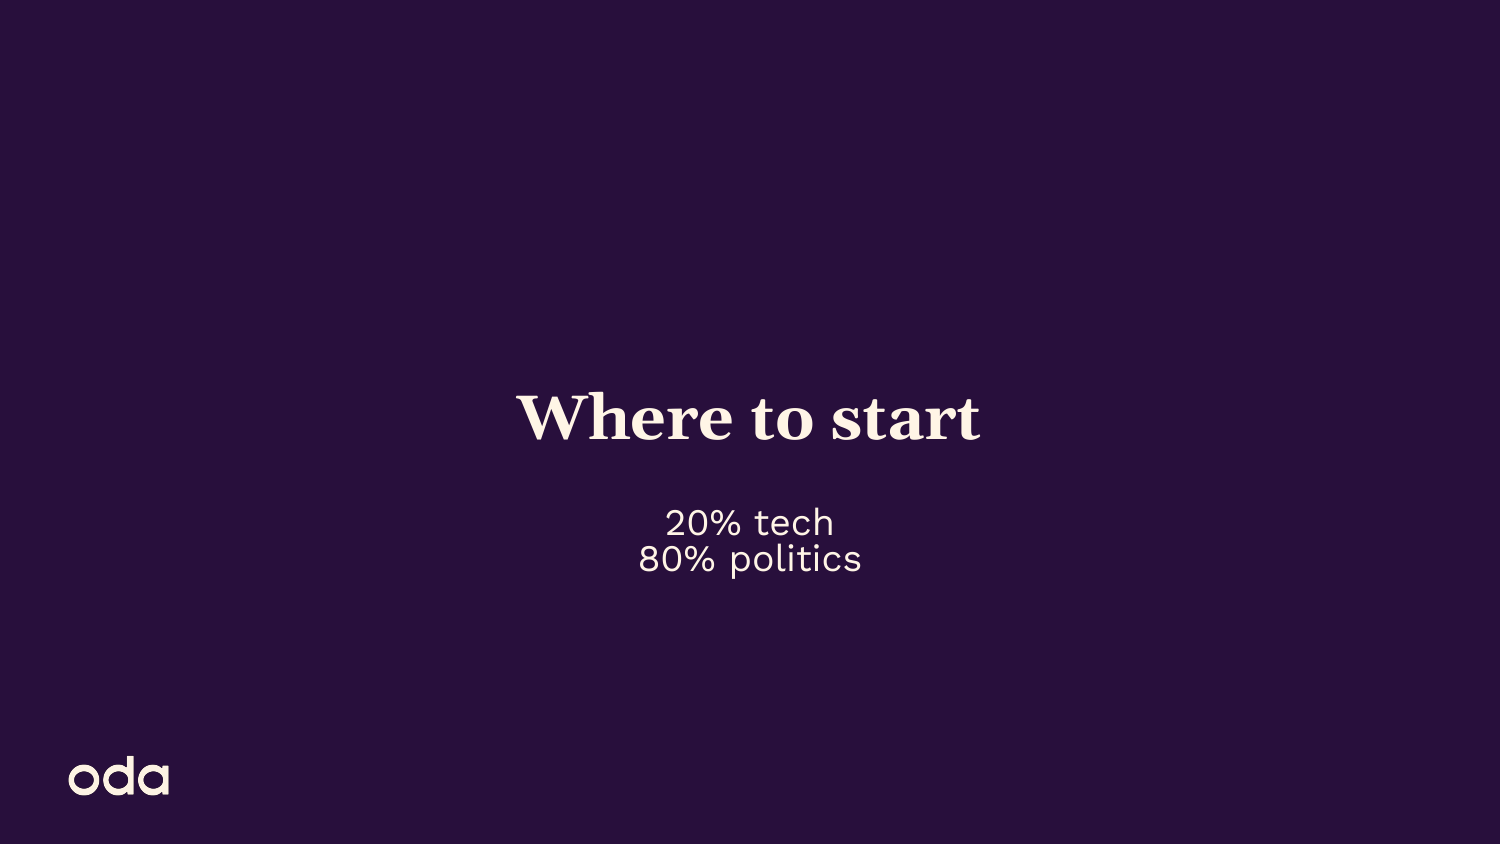

# Where to start
20% tech
80% politics